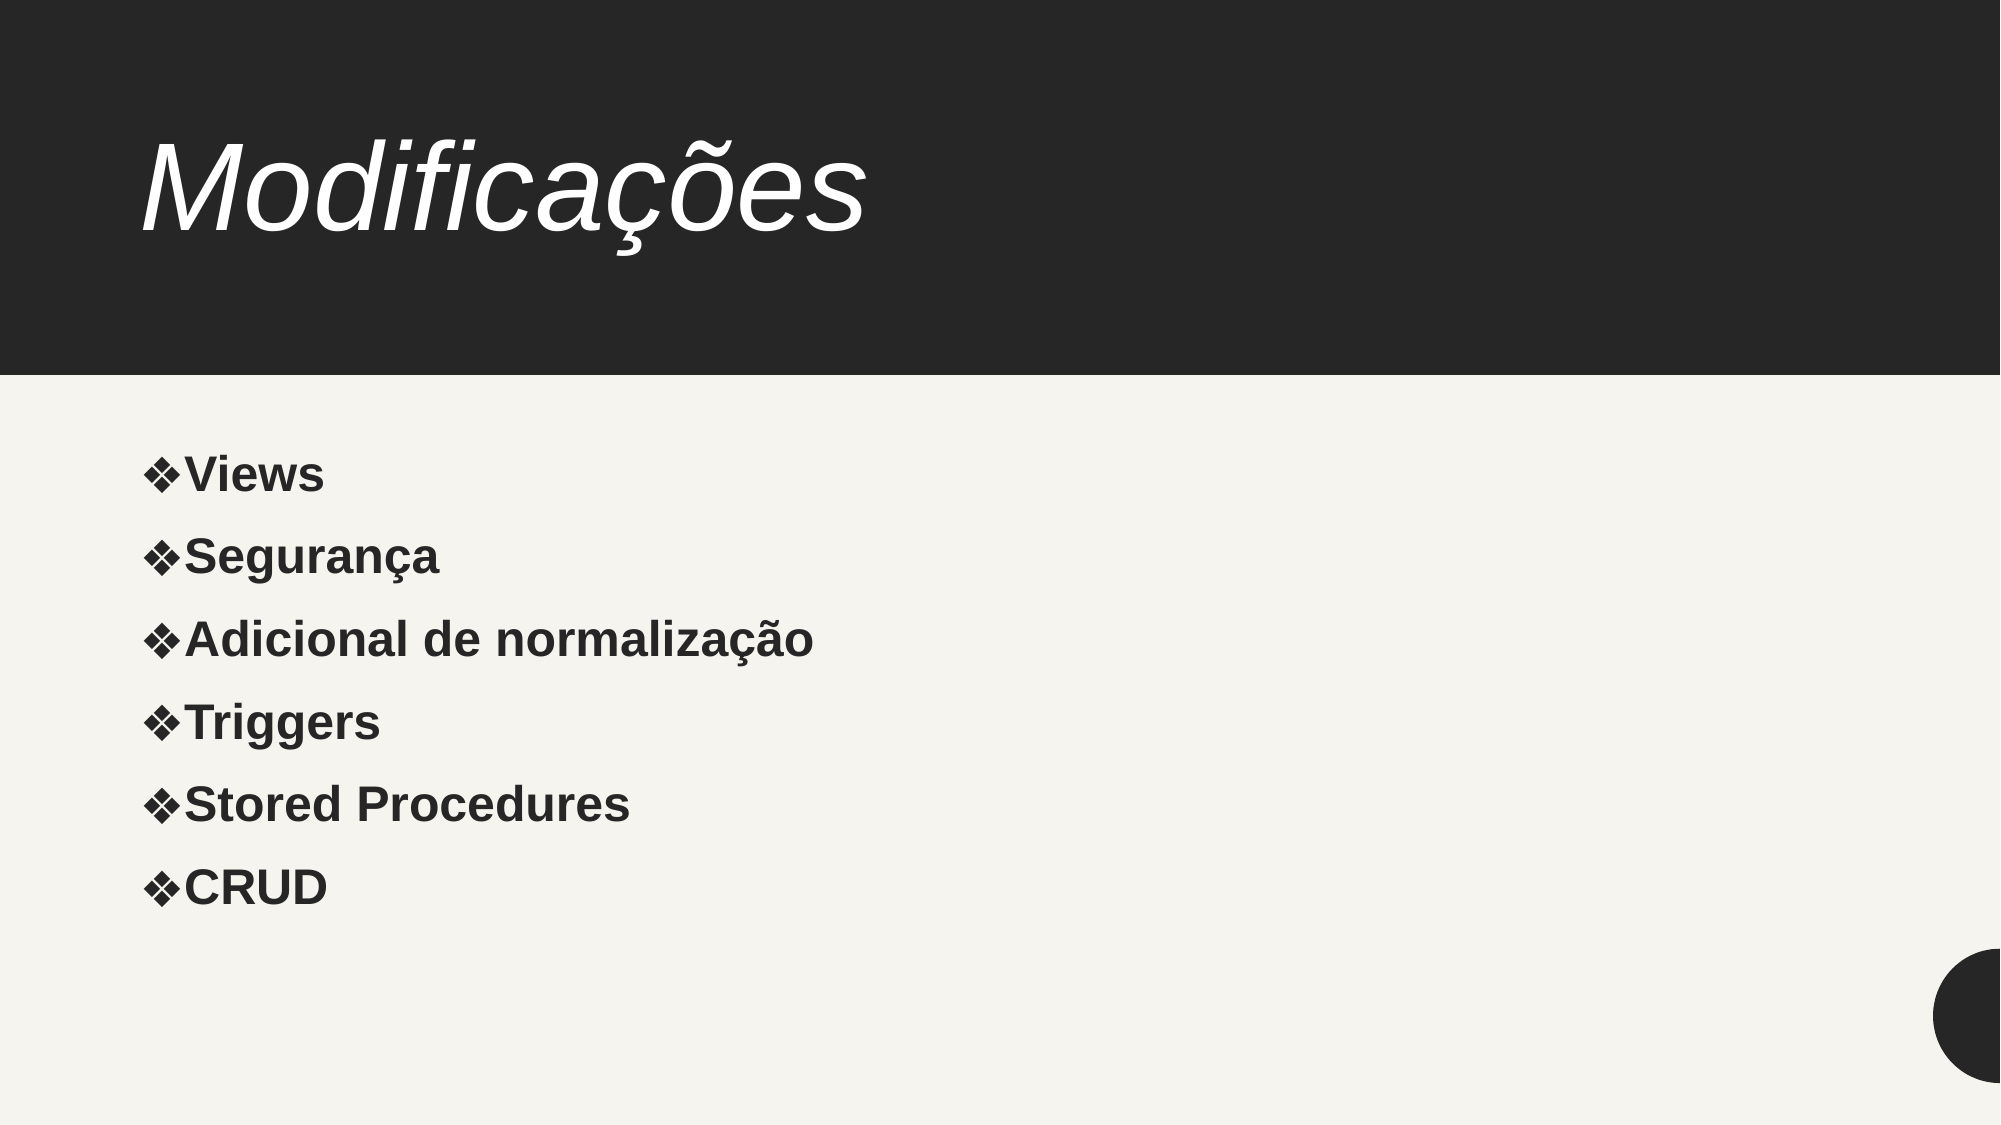

# Modificações
Views
Segurança
Adicional de normalização
Triggers
Stored Procedures
CRUD